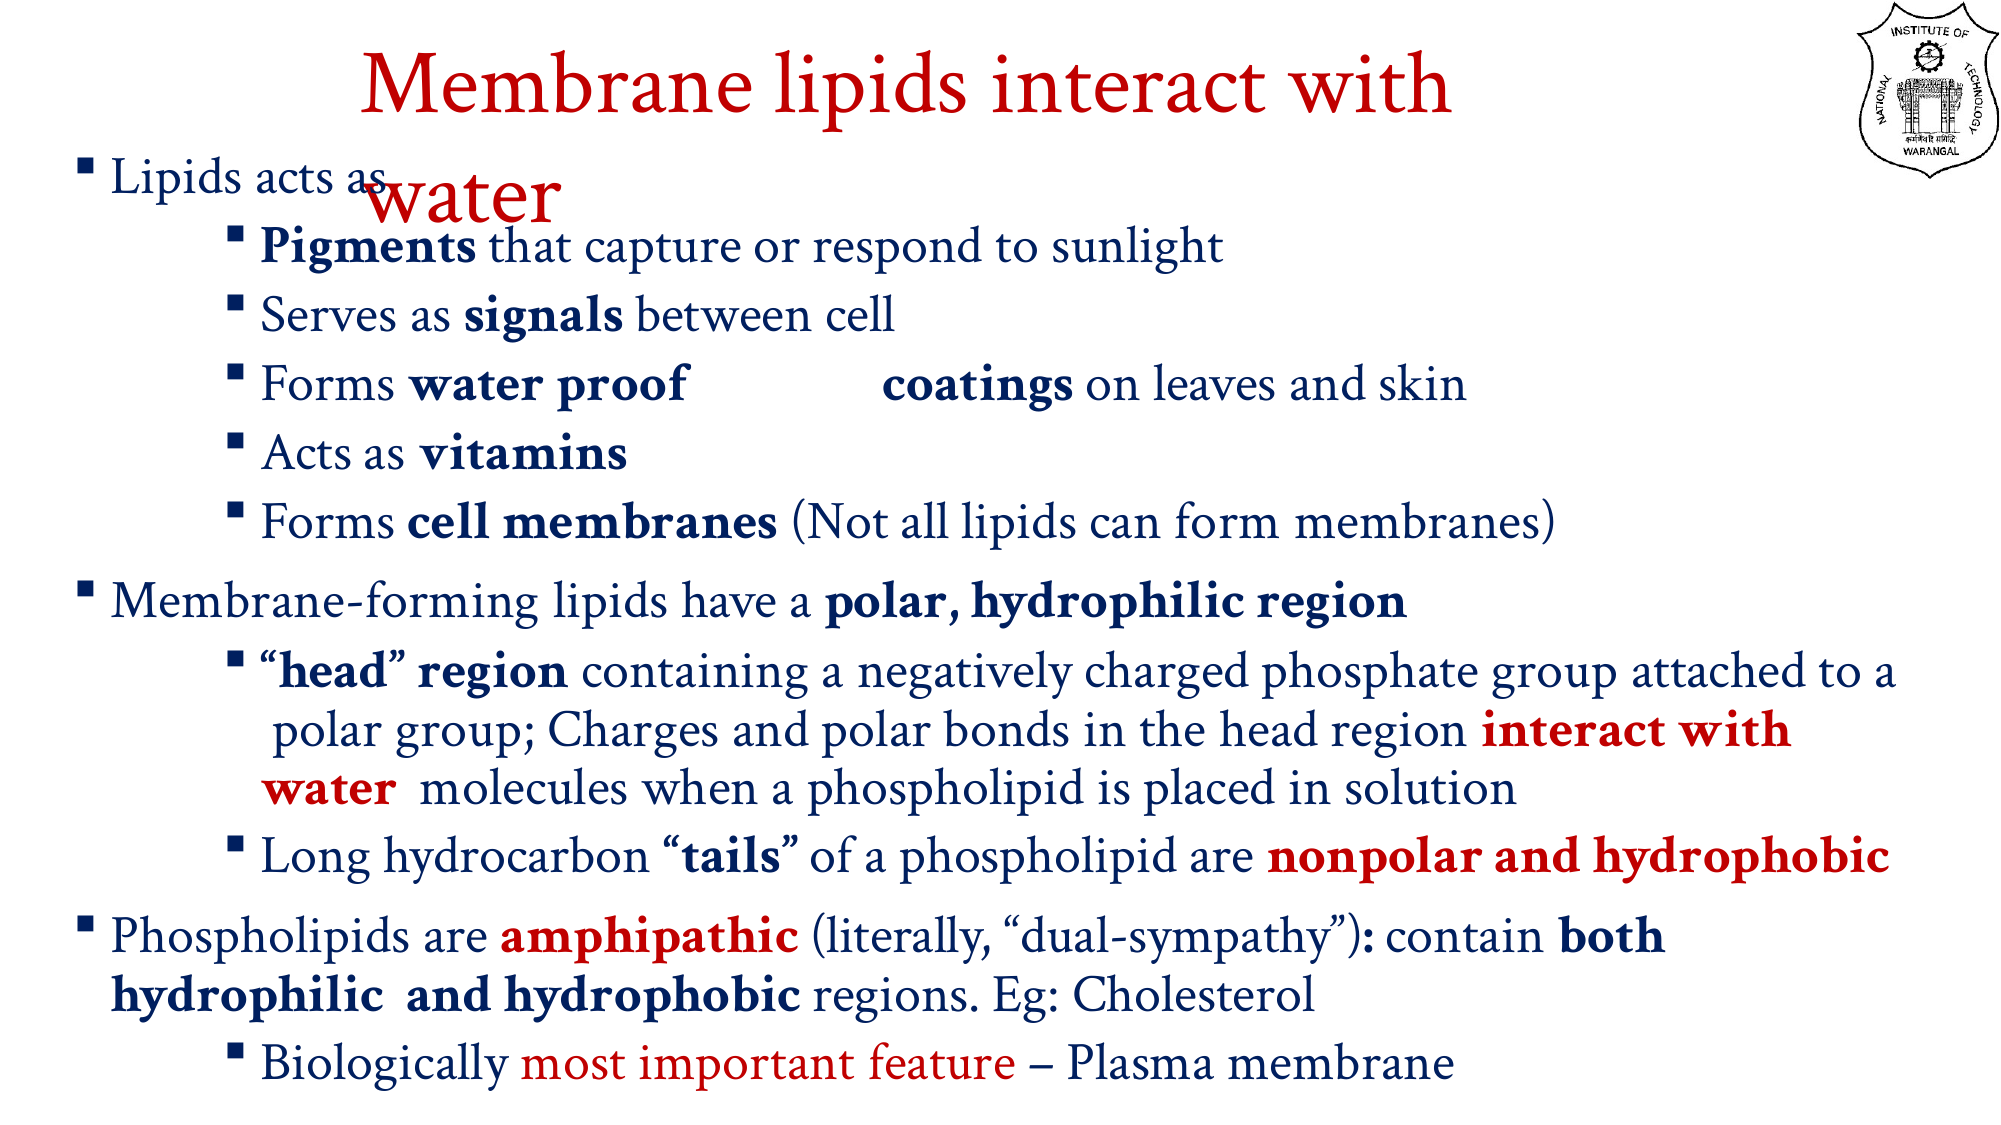

# Membrane lipids interact with water
Lipids acts as
Pigments that capture or respond to sunlight
Serves as signals between cell
Forms water proof	coatings on leaves and skin
Acts as vitamins
Forms cell membranes (Not all lipids can form membranes)
Membrane-forming lipids have a polar, hydrophilic region
“head” region containing a negatively charged phosphate group attached to a  polar group; Charges and polar bonds in the head region interact with water  molecules when a phospholipid is placed in solution
Long hydrocarbon “tails” of a phospholipid are nonpolar and hydrophobic
Phospholipids are amphipathic (literally, “dual-sympathy”): contain both hydrophilic  and hydrophobic regions. Eg: Cholesterol
Biologically most important feature – Plasma membrane